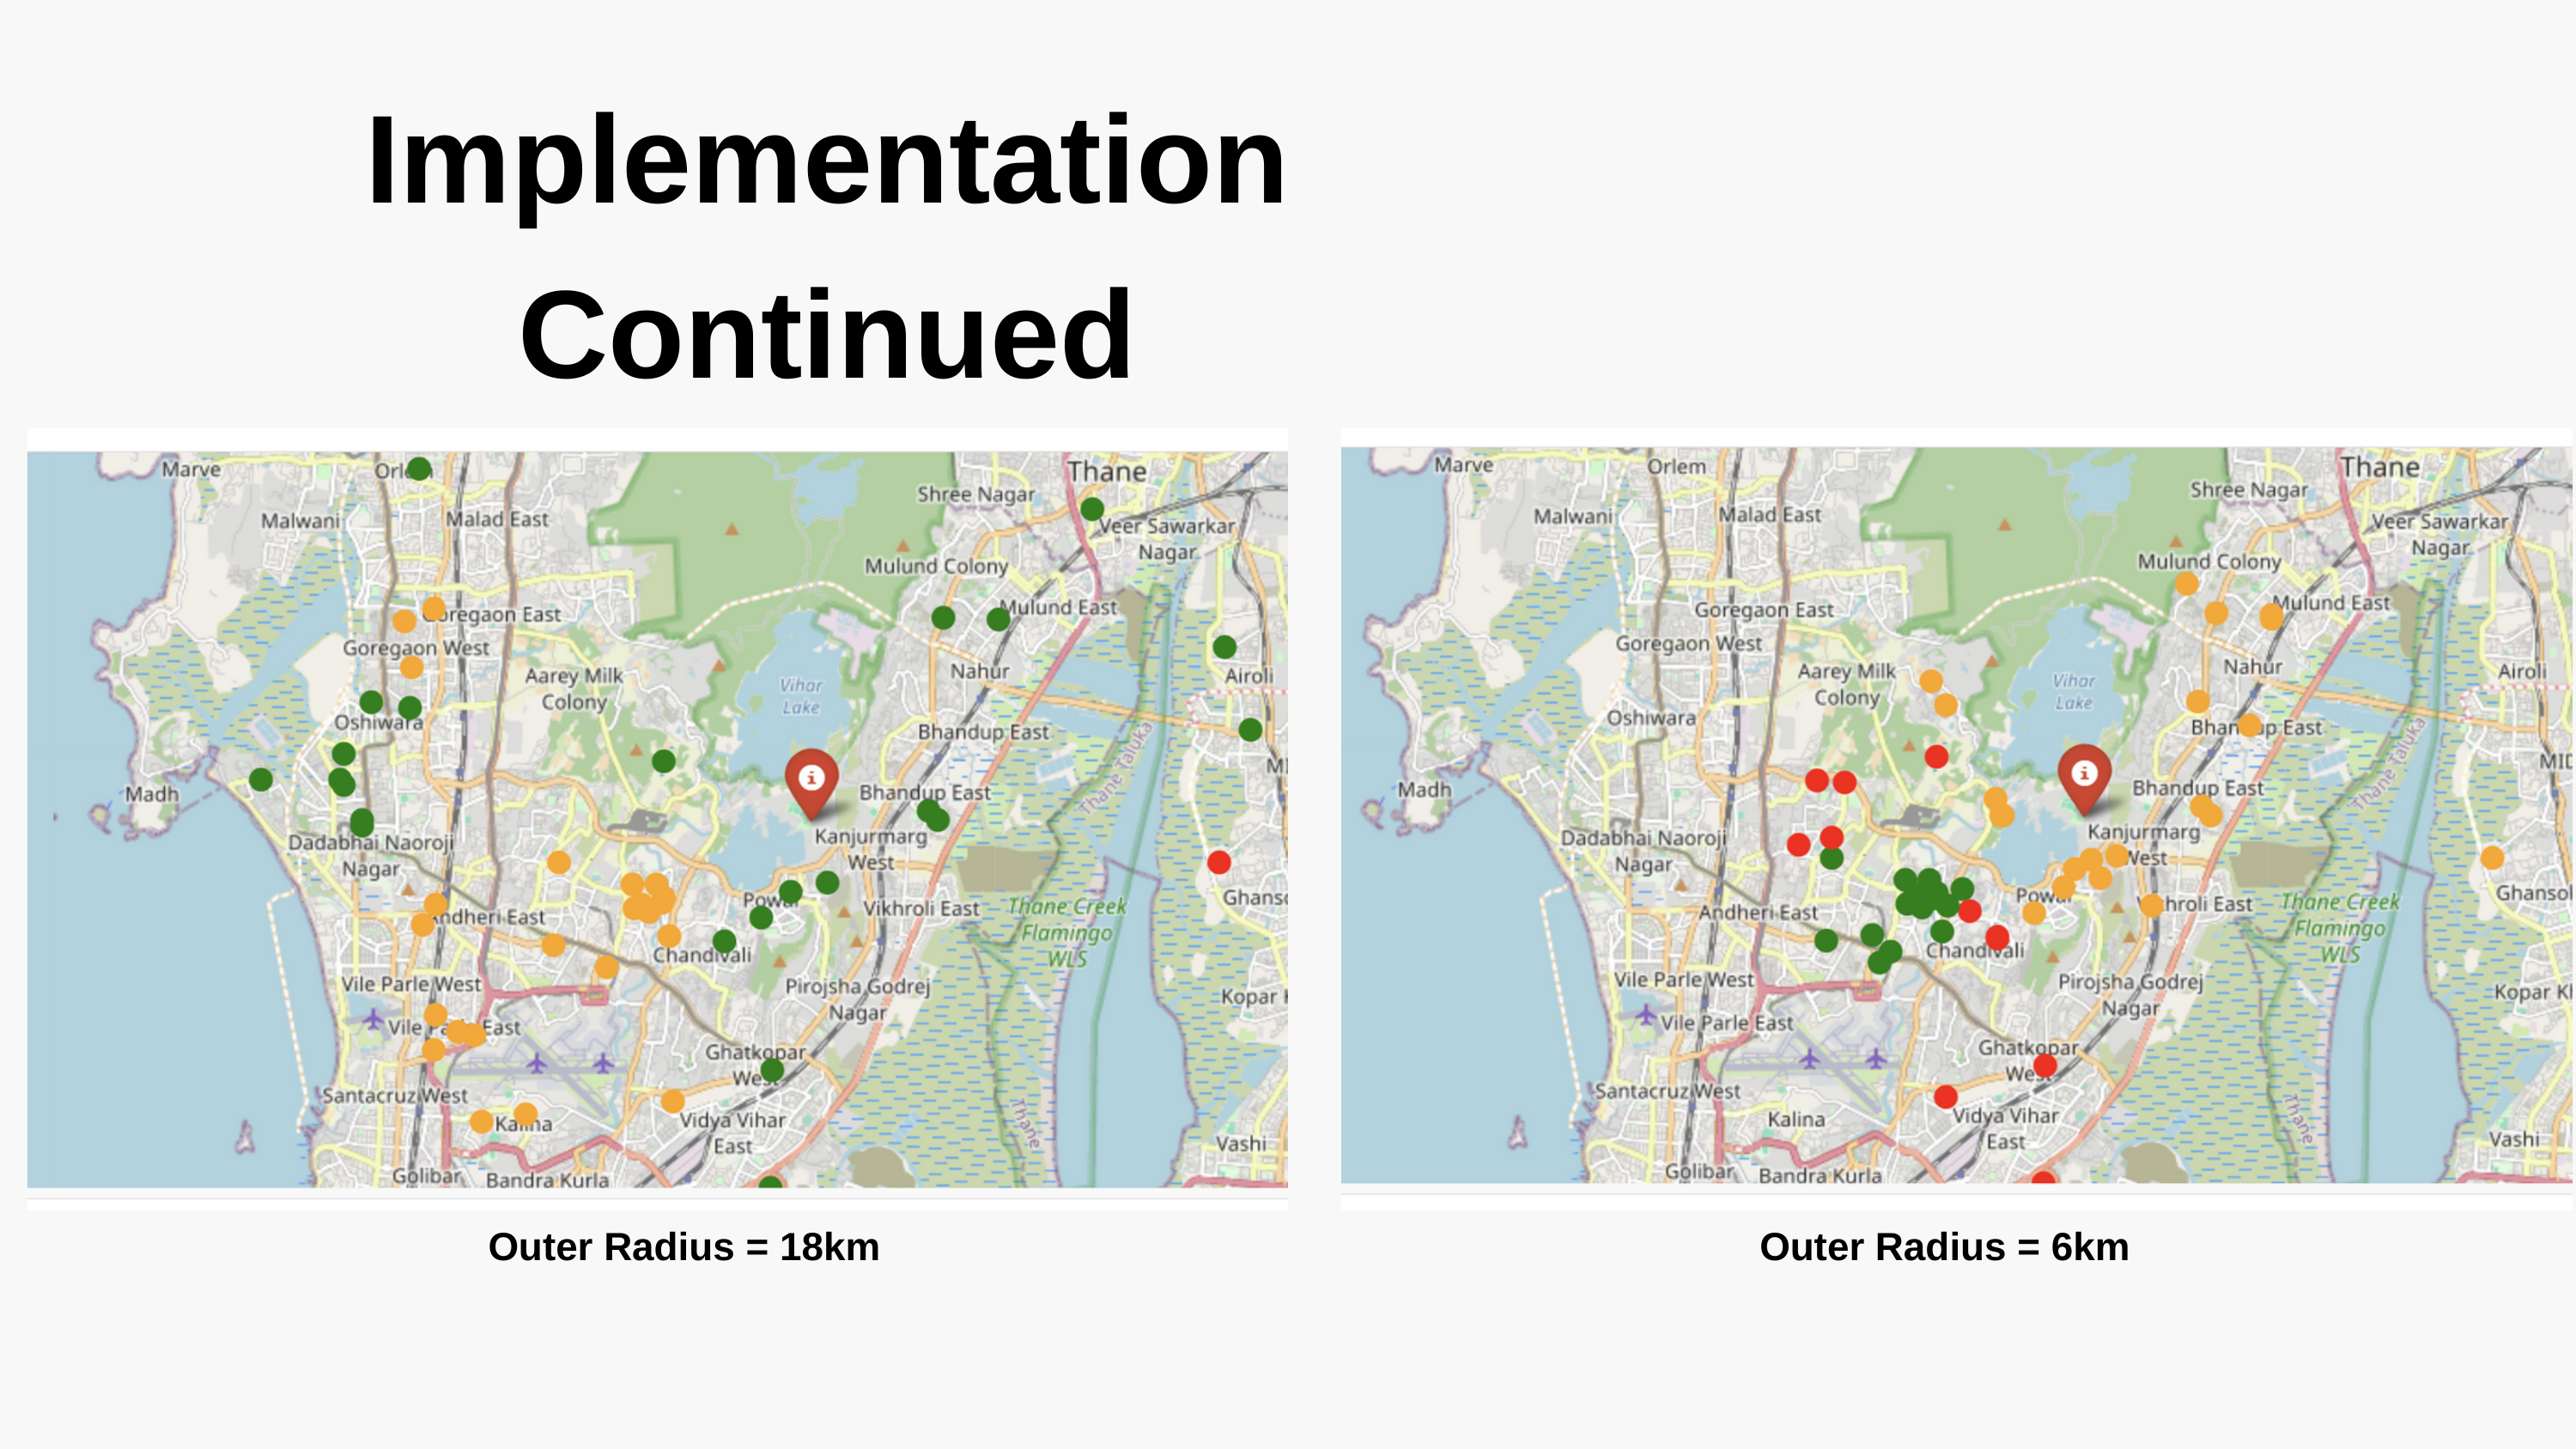

Implementation Continued

Outer Radius = 18km
Outer Radius = 6km